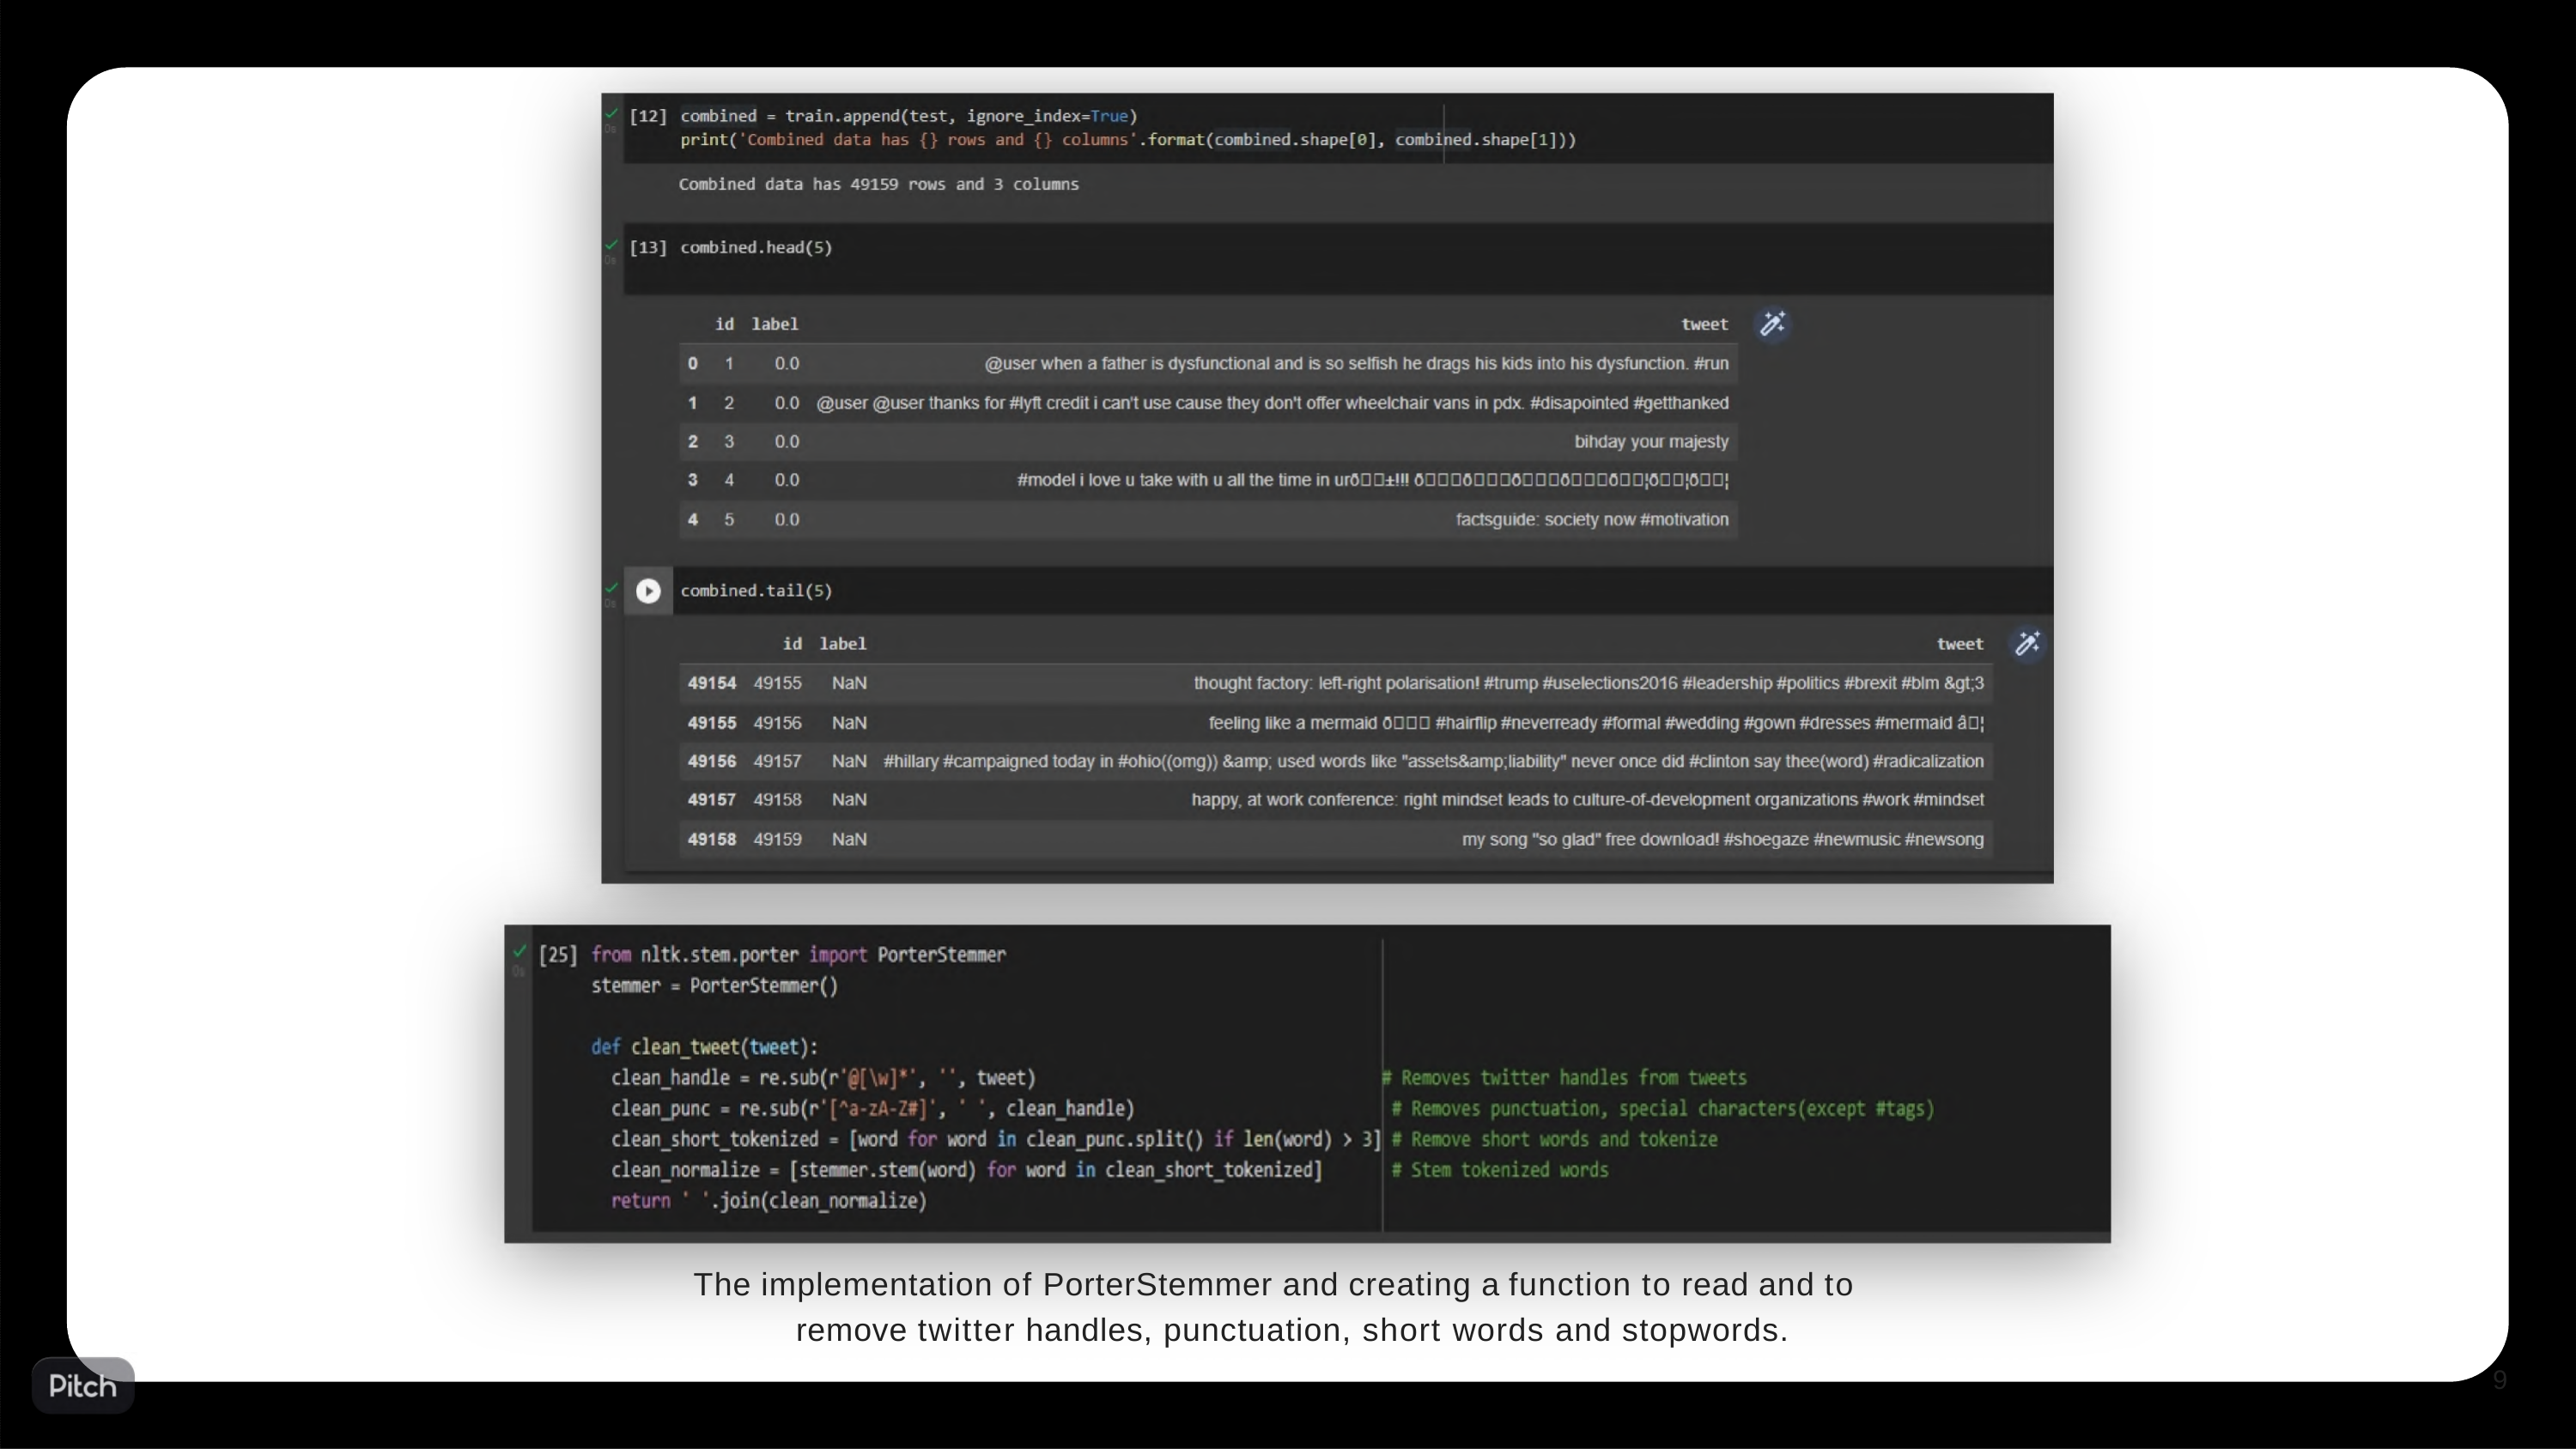

The implementation of PorterStemmer and creating a function to read and to  remove twitter handles, punctuation, short words and stopwords.

9